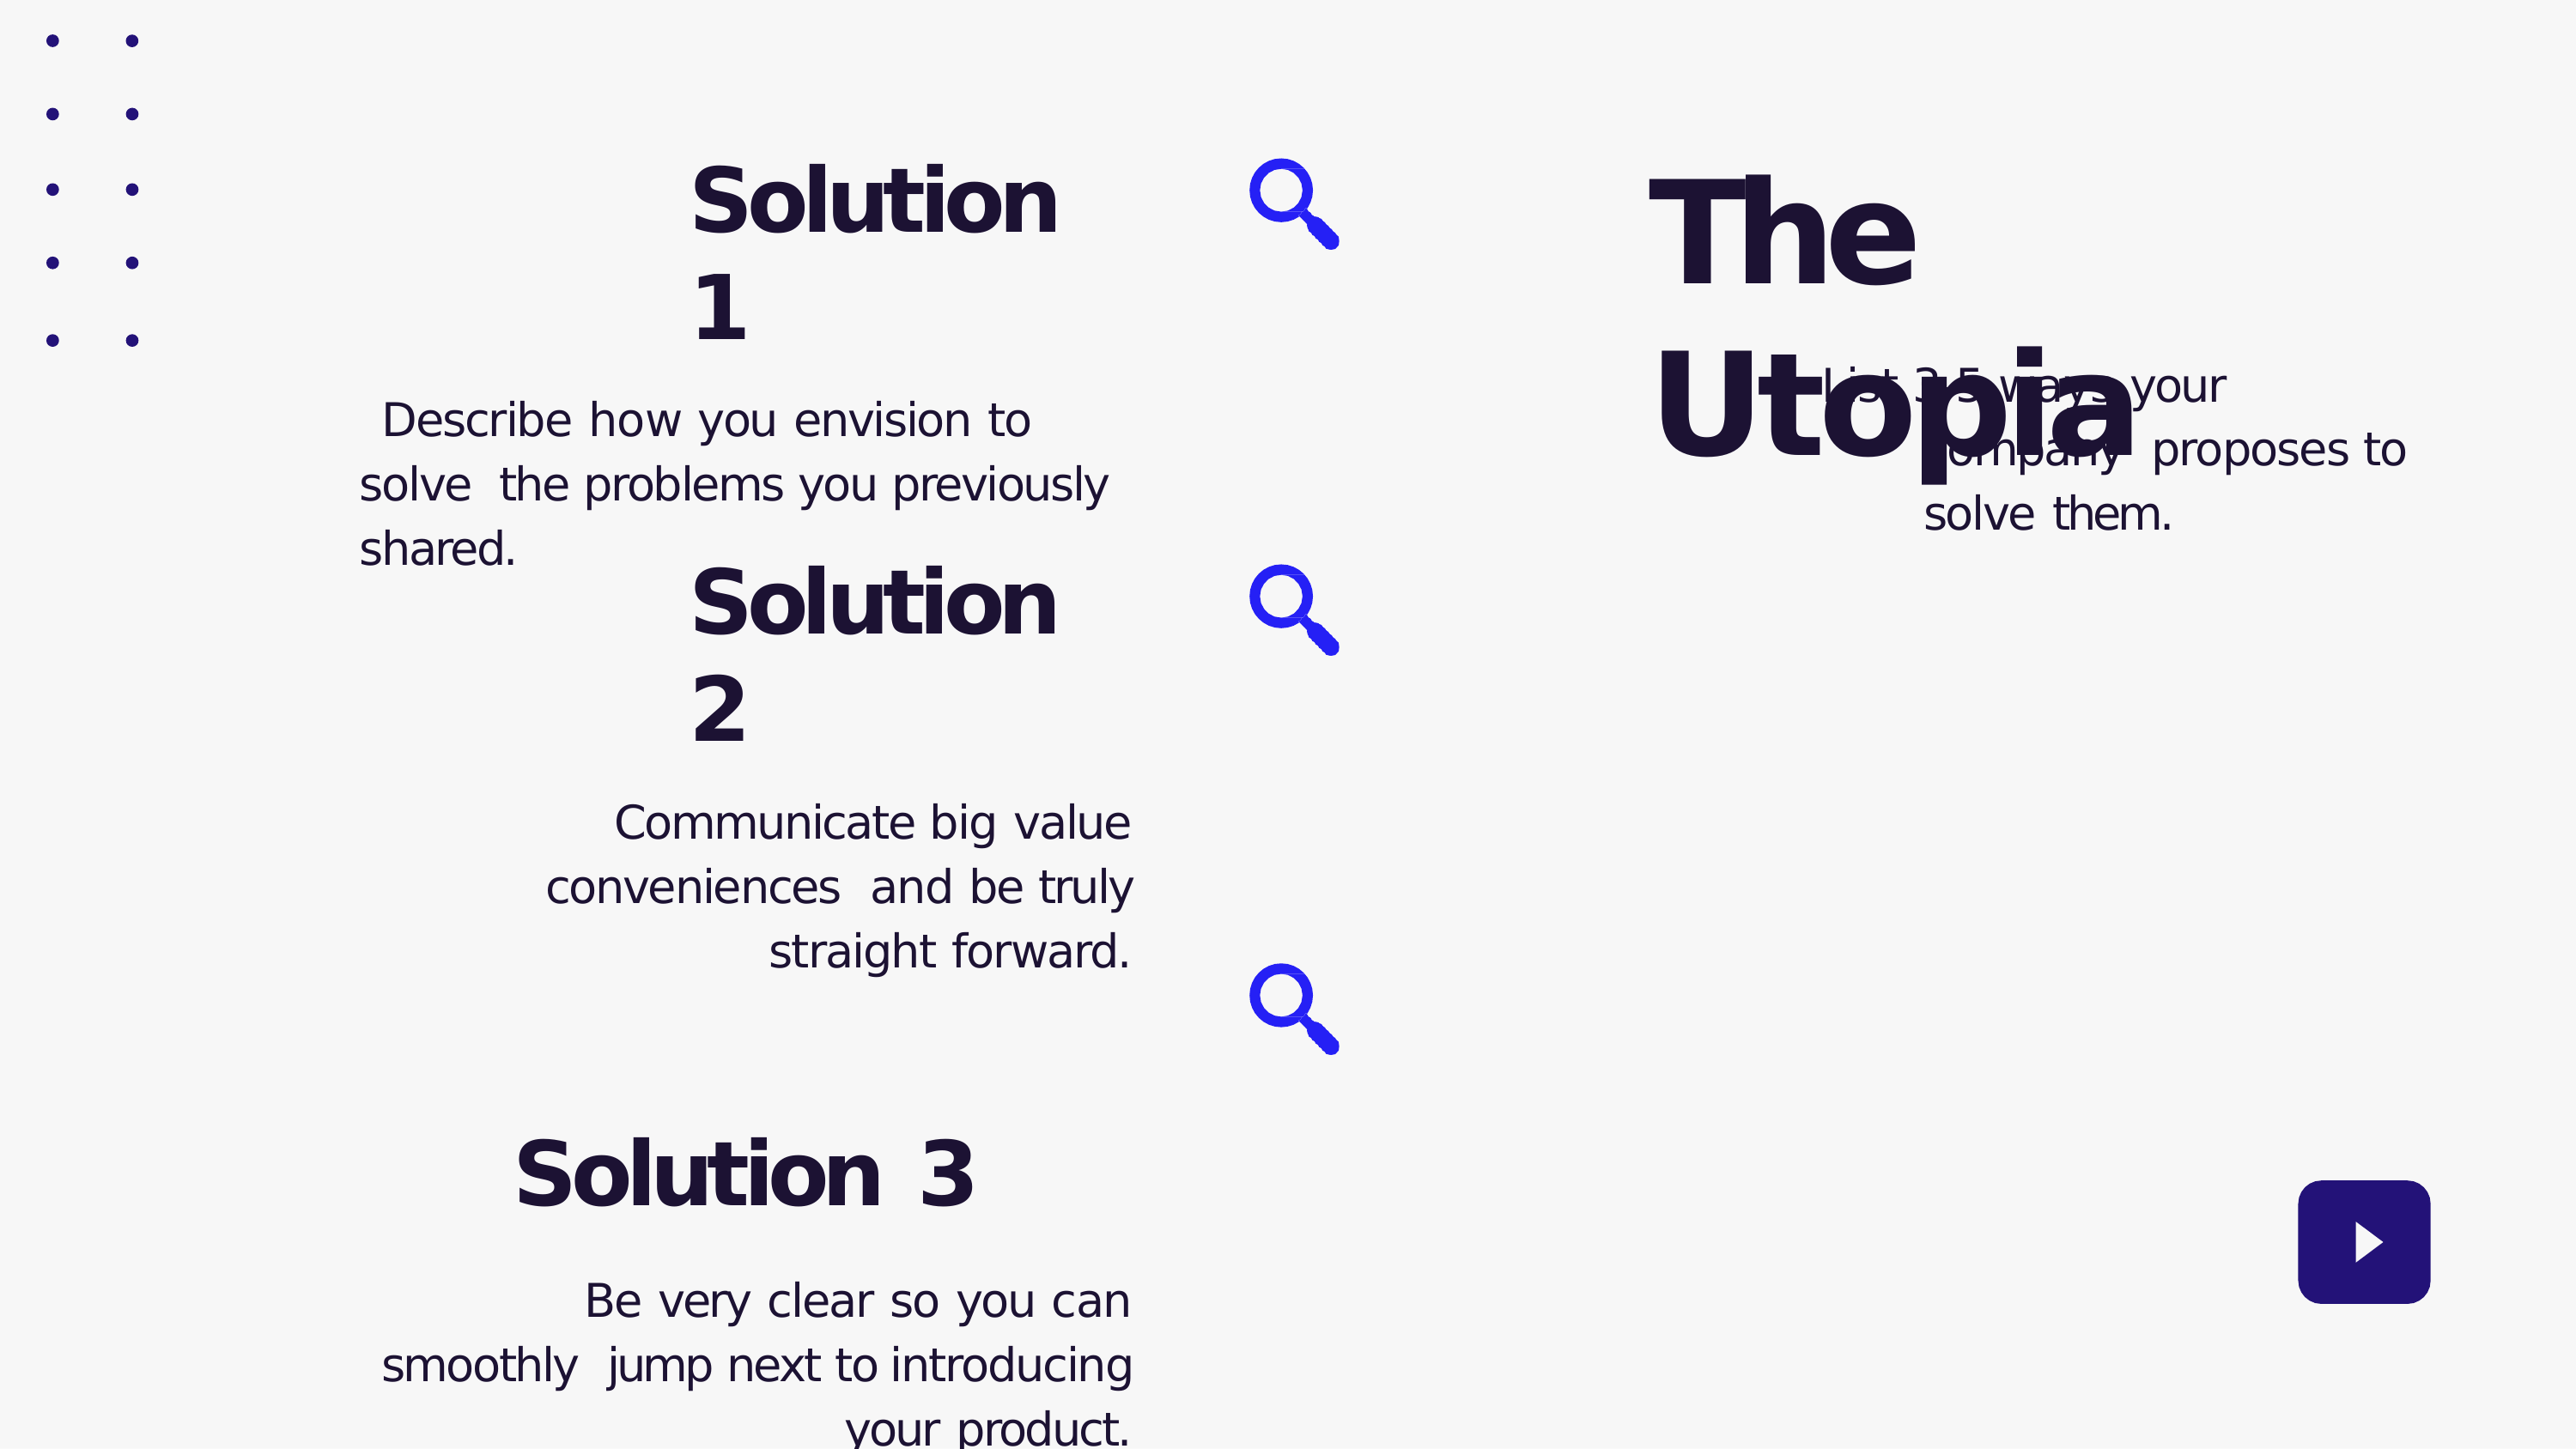

# The Utopia
Solution 1
Describe how you envision to solve  the problems you previously shared.

List 3-5 ways your company  proposes to solve them.
Solution 2
Communicate big value conveniences  and be truly straight forward.

Solution 3
Be very clear so you can smoothly  jump next to introducing your product.